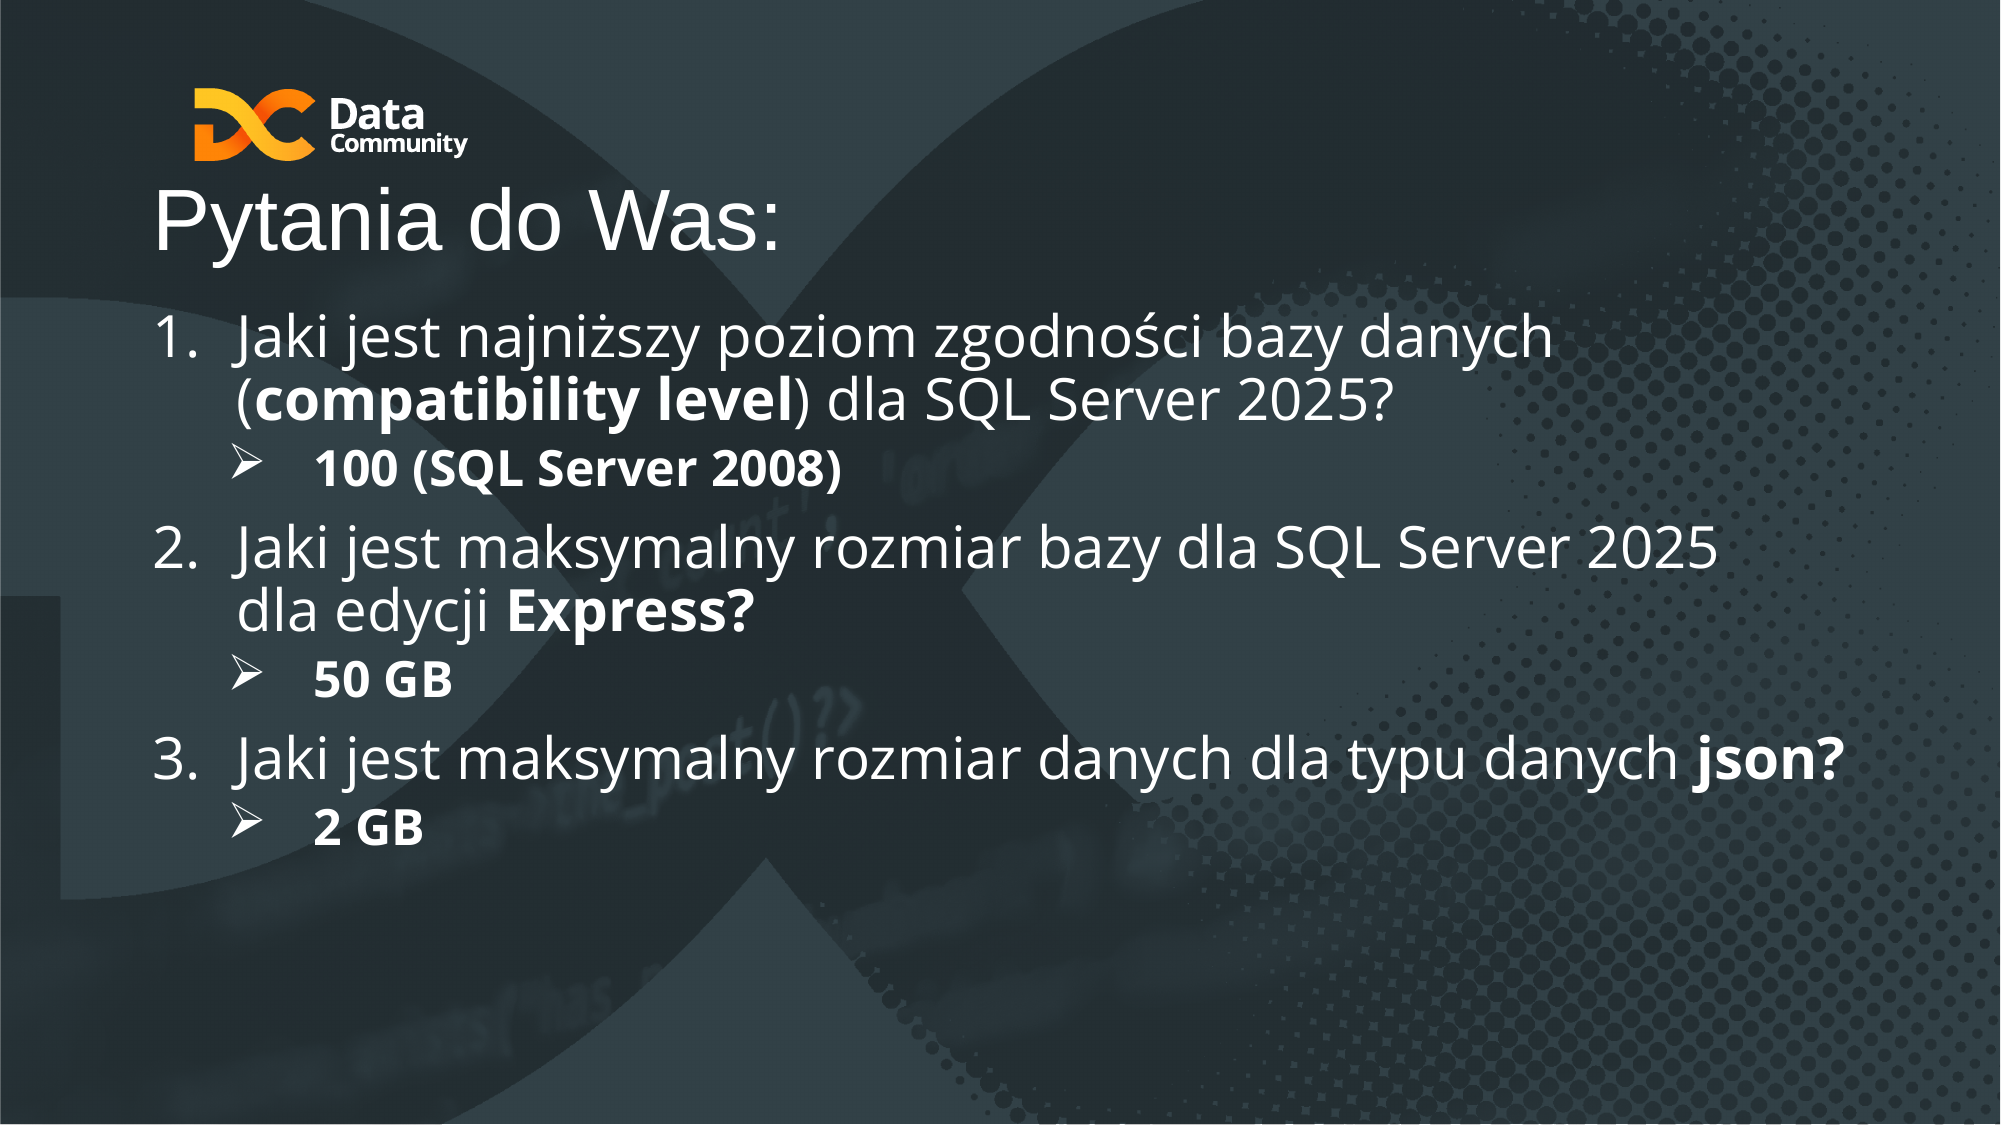

# Pytania do Was:
Jaki jest najniższy poziom zgodności bazy danych (compatibility level) dla SQL Server 2025?
100 (SQL Server 2008)
Jaki jest maksymalny rozmiar bazy dla SQL Server 2025
dla edycji Express?
50 GB
Jaki jest maksymalny rozmiar danych dla typu danych json?
2 GB